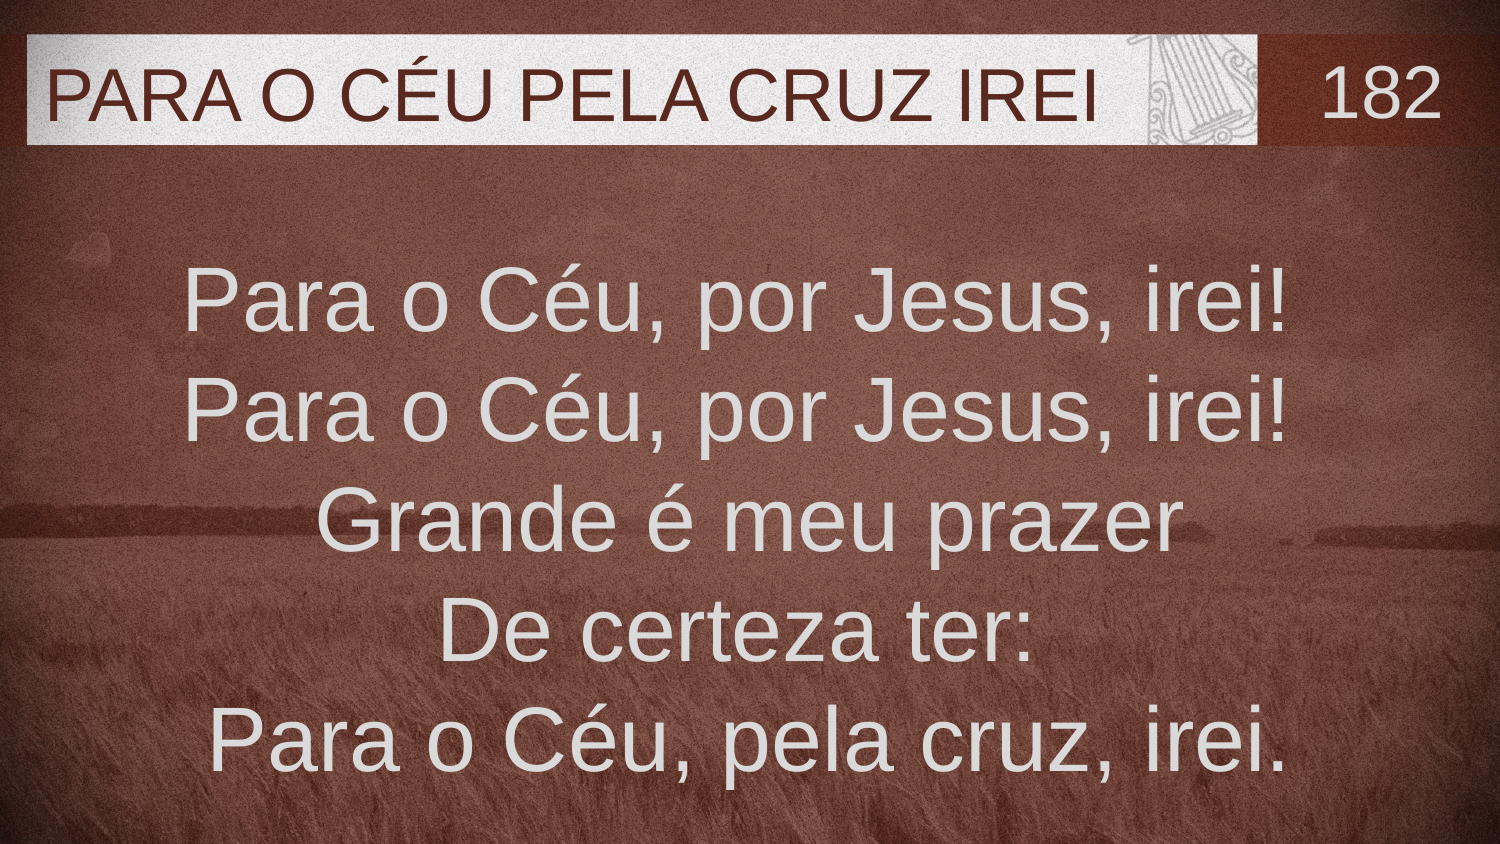

# PARA O CÉU PELA CRUZ IREI
182
Para o Céu, por Jesus, irei!
Para o Céu, por Jesus, irei!
Grande é meu prazer
De certeza ter:
Para o Céu, pela cruz, irei.